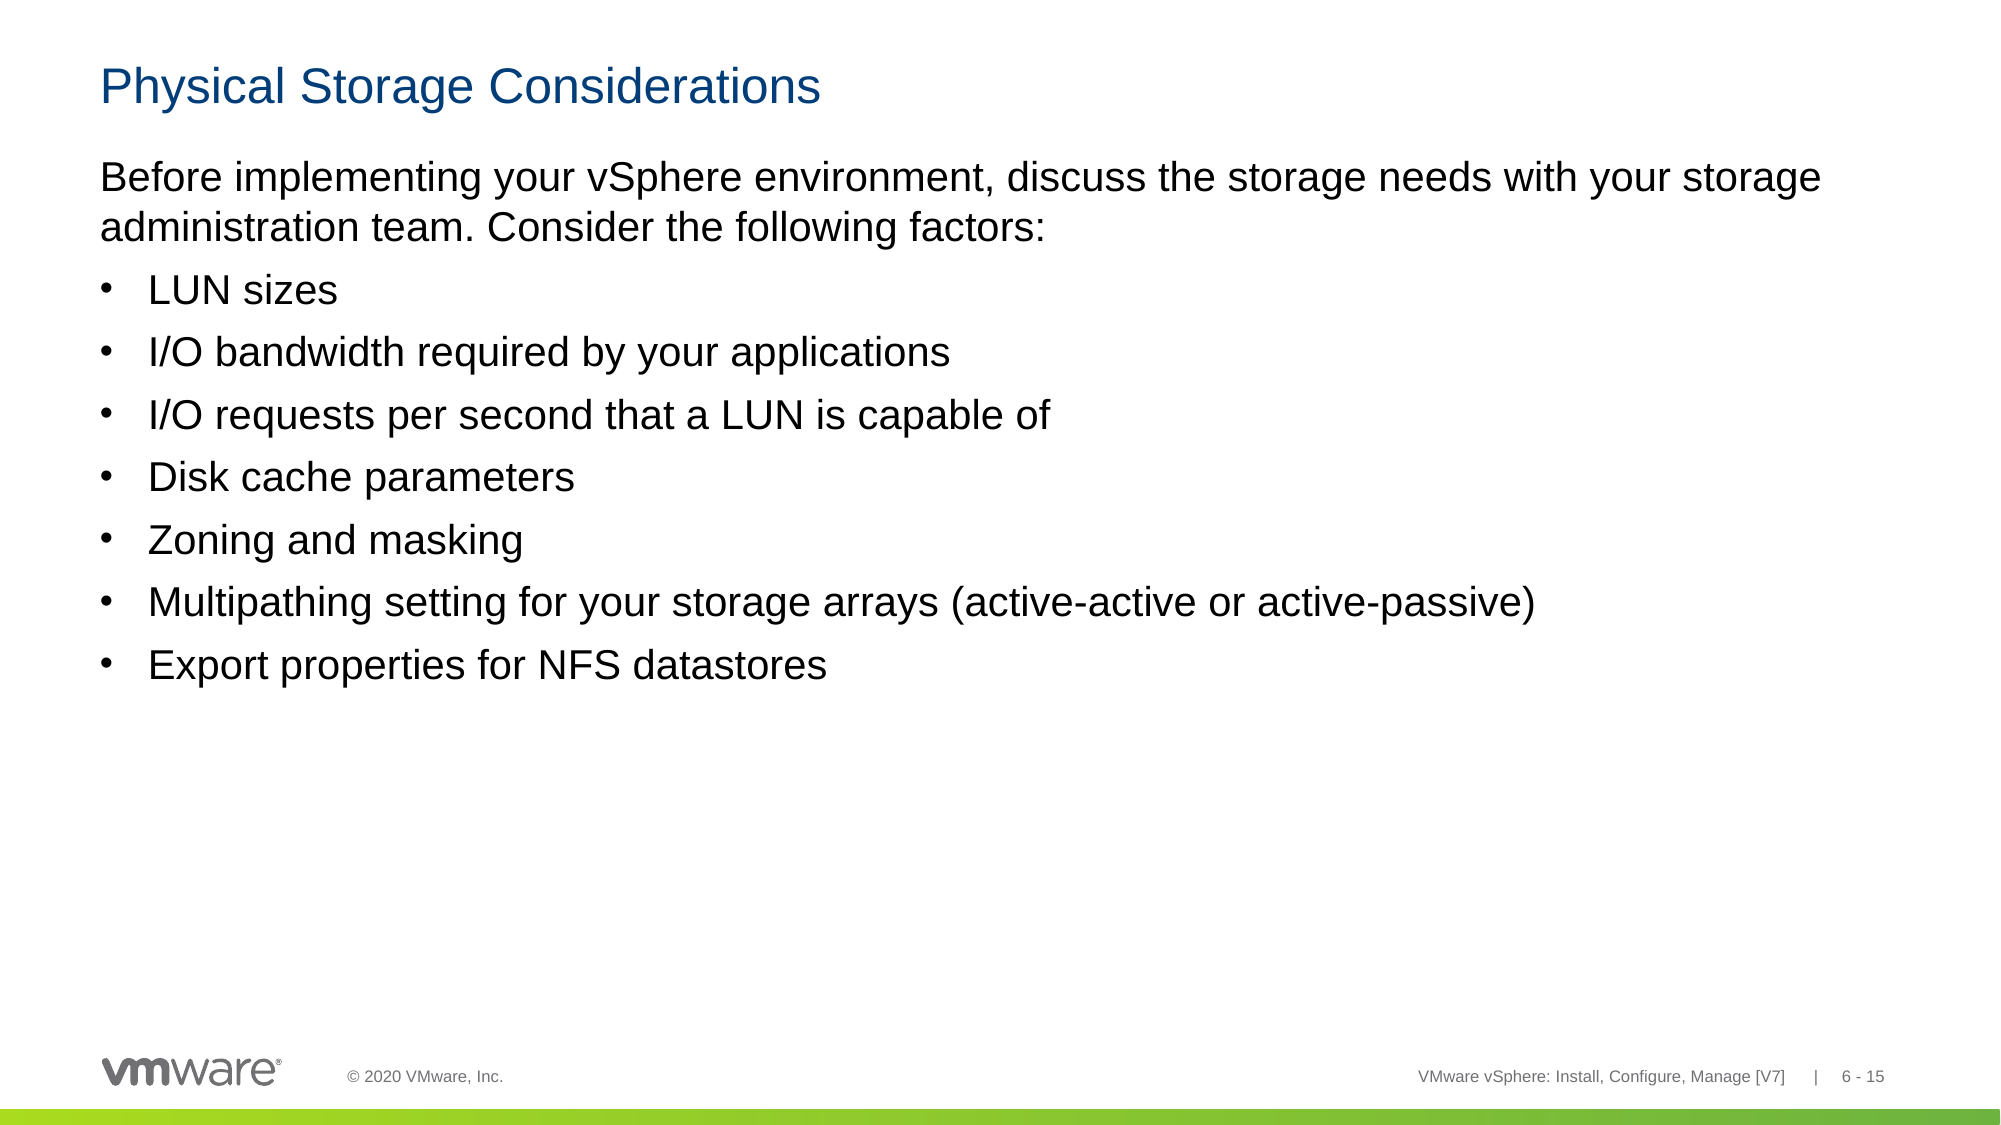

# Physical Storage Considerations
Before implementing your vSphere environment, discuss the storage needs with your storage administration team. Consider the following factors:
LUN sizes
I/O bandwidth required by your applications
I/O requests per second that a LUN is capable of
Disk cache parameters
Zoning and masking
Multipathing setting for your storage arrays (active-active or active-passive)
Export properties for NFS datastores
VMware vSphere: Install, Configure, Manage [V7]      |     6 - 15